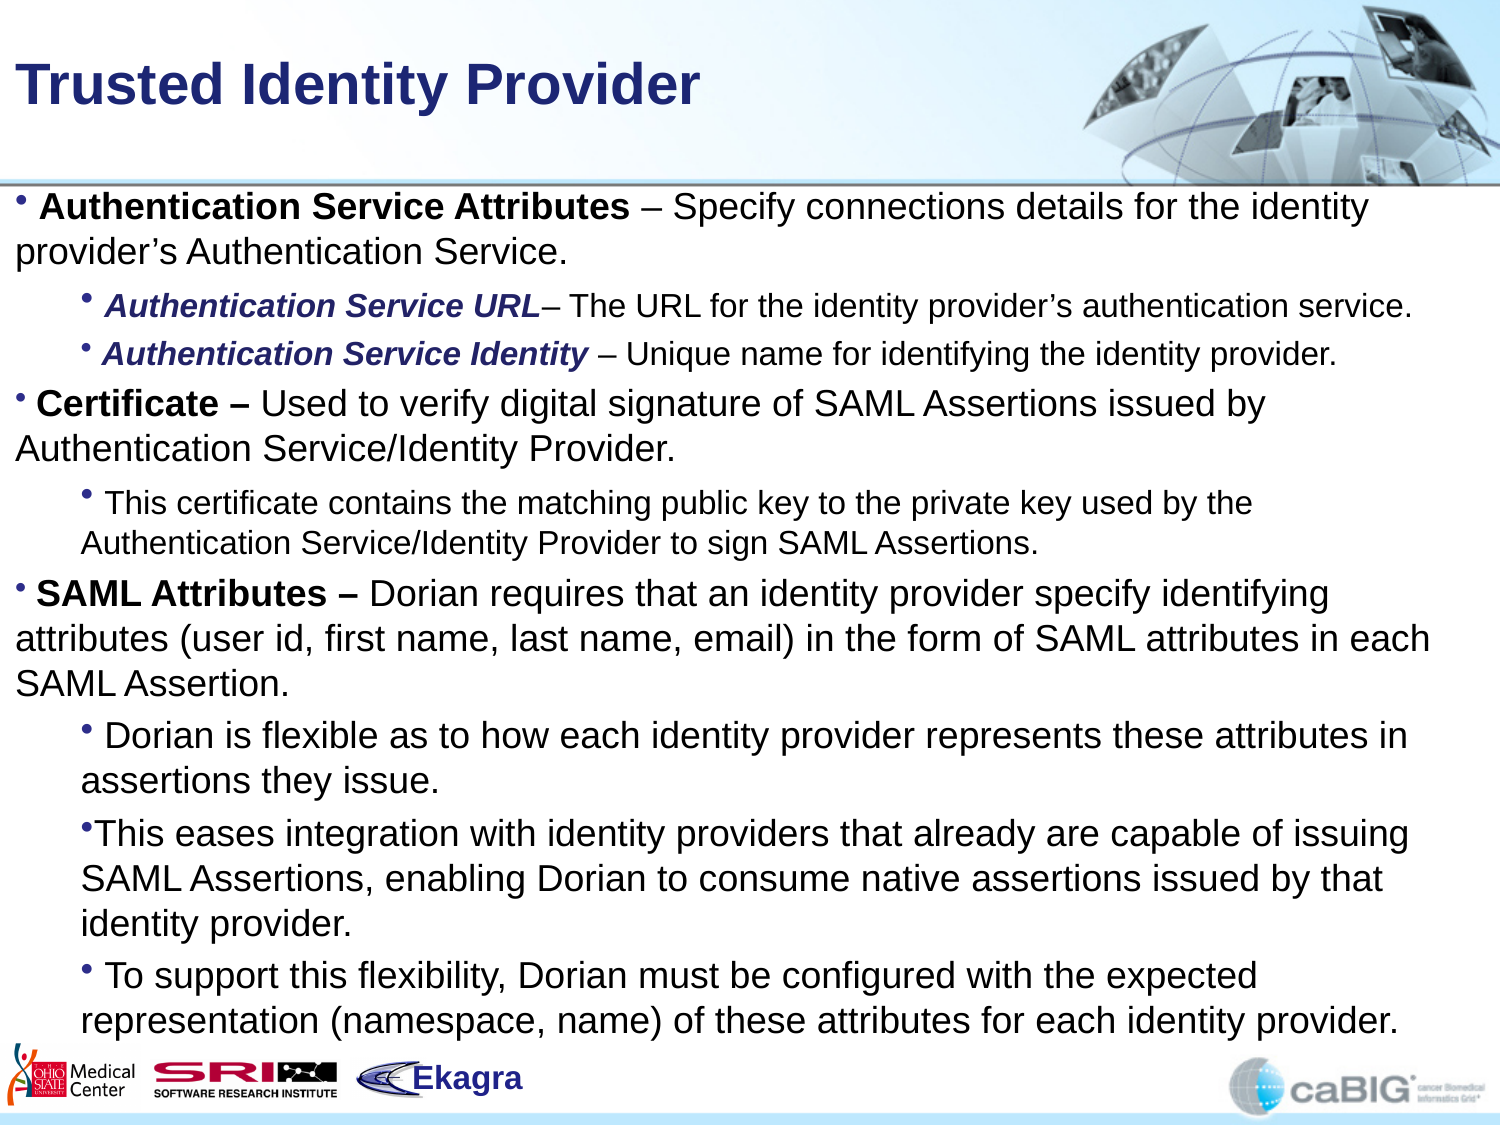

# Trusted Identity Provider
 Authentication Service Attributes – Specify connections details for the identity provider’s Authentication Service.
 Authentication Service URL– The URL for the identity provider’s authentication service.
 Authentication Service Identity – Unique name for identifying the identity provider.
 Certificate – Used to verify digital signature of SAML Assertions issued by Authentication Service/Identity Provider.
 This certificate contains the matching public key to the private key used by the Authentication Service/Identity Provider to sign SAML Assertions.
 SAML Attributes – Dorian requires that an identity provider specify identifying attributes (user id, first name, last name, email) in the form of SAML attributes in each SAML Assertion.
 Dorian is flexible as to how each identity provider represents these attributes in assertions they issue.
This eases integration with identity providers that already are capable of issuing SAML Assertions, enabling Dorian to consume native assertions issued by that identity provider.
 To support this flexibility, Dorian must be configured with the expected representation (namespace, name) of these attributes for each identity provider.